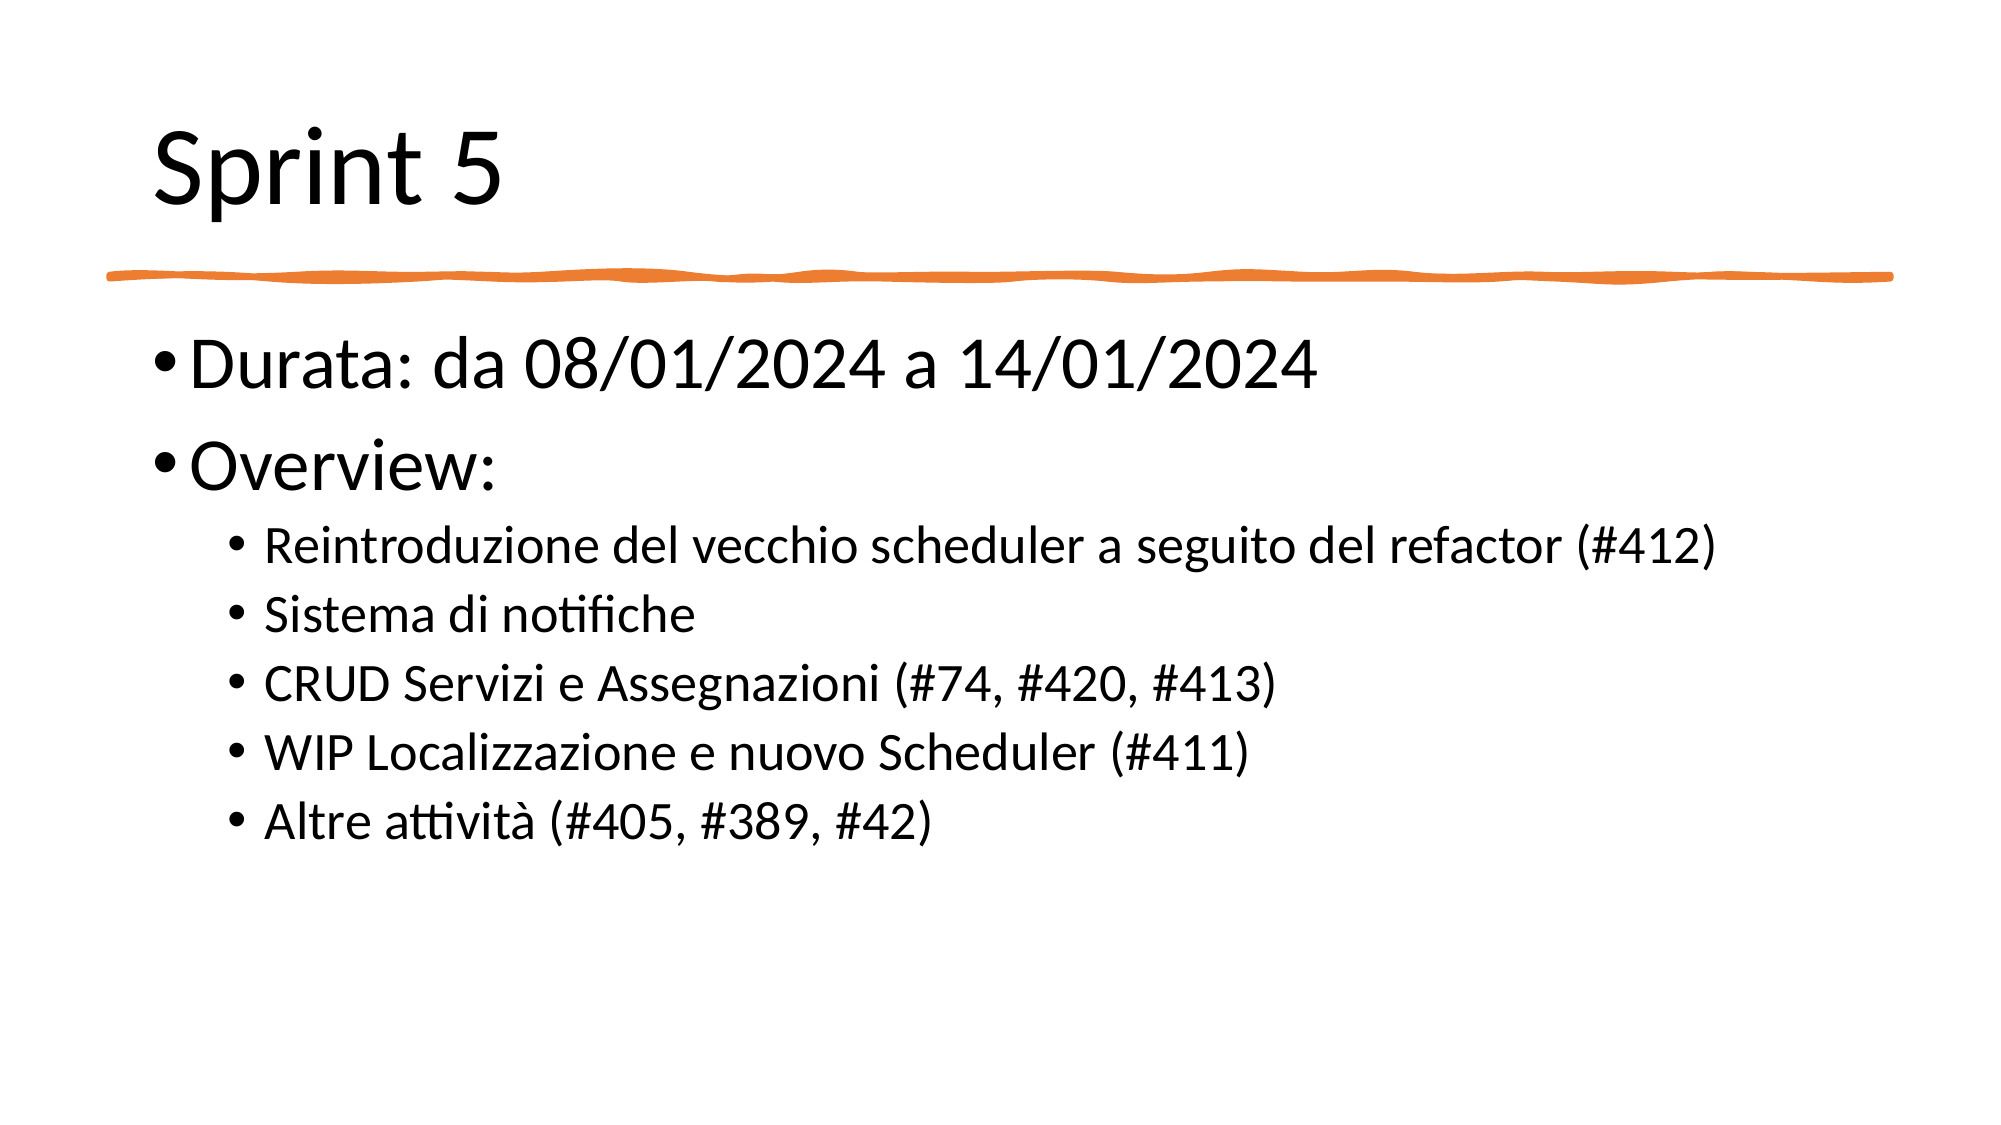

# Sprint 5

Durata: da 08/01/2024 a 14/01/2024
Overview:
Reintroduzione del vecchio scheduler a seguito del refactor (#412)
Sistema di notifiche
CRUD Servizi e Assegnazioni (#74, #420, #413)
WIP Localizzazione e nuovo Scheduler (#411)
Altre attività (#405, #389, #42)